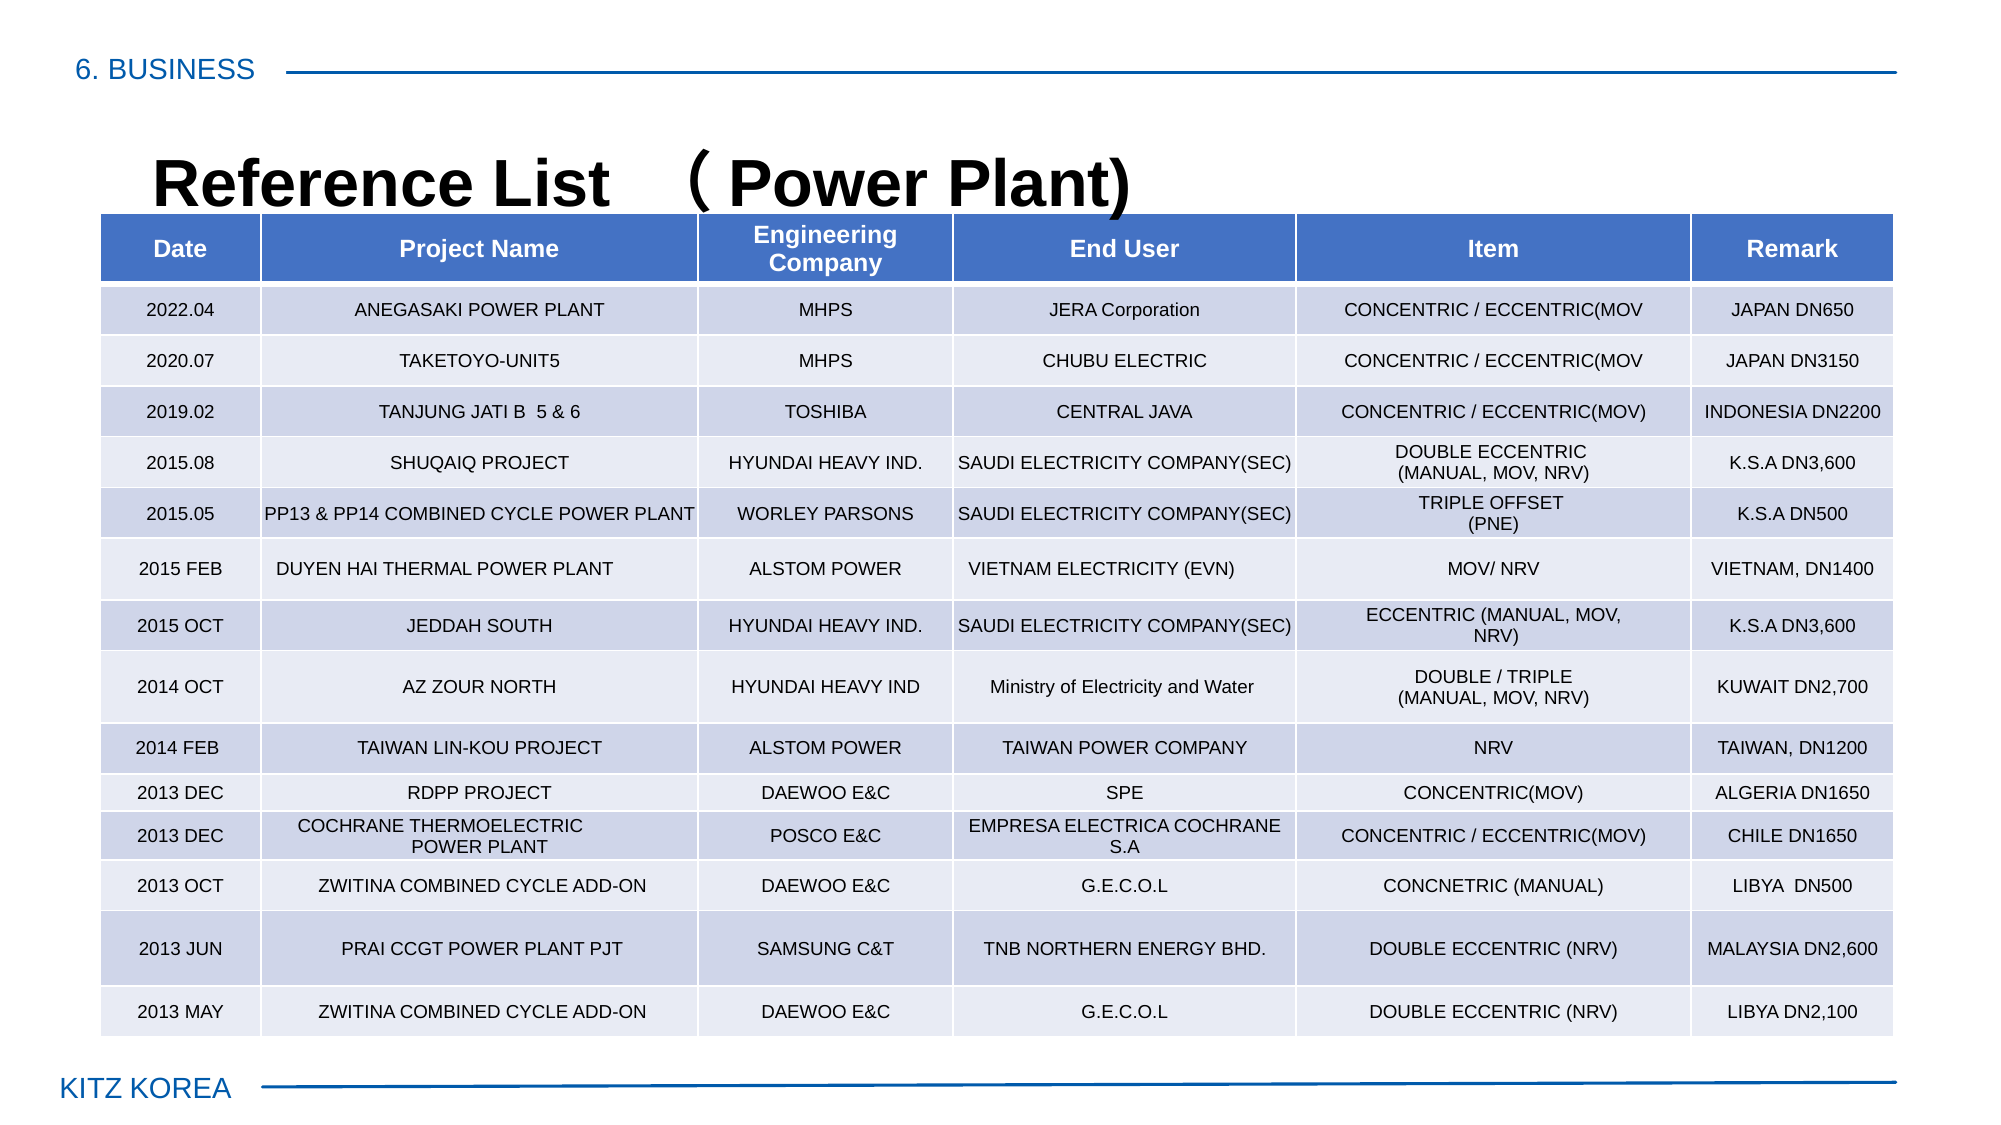

6. BUSINESS
# Reference List （Power Plant)
| Date | Project Name | Engineering Company | End User | Item | Remark |
| --- | --- | --- | --- | --- | --- |
| 2022.04 | ANEGASAKI POWER PLANT | MHPS | JERA Corporation | CONCENTRIC / ECCENTRIC(MOV | JAPAN DN650 |
| 2020.07 | TAKETOYO-UNIT5 | MHPS | CHUBU ELECTRIC | CONCENTRIC / ECCENTRIC(MOV | JAPAN DN3150 |
| 2019.02 | TANJUNG JATI B 5 & 6 | TOSHIBA | CENTRAL JAVA | CONCENTRIC / ECCENTRIC(MOV) | INDONESIA DN2200 |
| 2015.08 | SHUQAIQ PROJECT | HYUNDAI HEAVY IND. | SAUDI ELECTRICITY COMPANY(SEC) | DOUBLE ECCENTRIC (MANUAL, MOV, NRV) | K.S.A DN3,600 |
| 2015.05 | PP13 & PP14 COMBINED CYCLE POWER PLANT | WORLEY PARSONS | SAUDI ELECTRICITY COMPANY(SEC) | TRIPLE OFFSET (PNE) | K.S.A DN500 |
| 2015 FEB | DUYEN HAI THERMAL POWER PLANT | ALSTOM POWER | VIETNAM ELECTRICITY (EVN) | MOV/ NRV | VIETNAM, DN1400 |
| 2015 OCT | JEDDAH SOUTH | HYUNDAI HEAVY IND. | SAUDI ELECTRICITY COMPANY(SEC) | ECCENTRIC (MANUAL, MOV, NRV) | K.S.A DN3,600 |
| 2014 OCT | AZ ZOUR NORTH | HYUNDAI HEAVY IND | Ministry of Electricity and Water | DOUBLE / TRIPLE (MANUAL, MOV, NRV) | KUWAIT DN2,700 |
| 2014 FEB | TAIWAN LIN-KOU PROJECT | ALSTOM POWER | TAIWAN POWER COMPANY | NRV | TAIWAN, DN1200 |
| 2013 DEC | RDPP PROJECT | DAEWOO E&C | SPE | CONCENTRIC(MOV) | ALGERIA DN1650 |
| 2013 DEC | COCHRANE THERMOELECTRIC POWER PLANT | POSCO E&C | EMPRESA ELECTRICA COCHRANE S.A | CONCENTRIC / ECCENTRIC(MOV) | CHILE DN1650 |
| 2013 OCT | ZWITINA COMBINED CYCLE ADD-ON | DAEWOO E&C | G.E.C.O.L | CONCNETRIC (MANUAL) | LIBYA DN500 |
| 2013 JUN | PRAI CCGT POWER PLANT PJT | SAMSUNG C&T | TNB NORTHERN ENERGY BHD. | DOUBLE ECCENTRIC (NRV) | MALAYSIA DN2,600 |
| 2013 MAY | ZWITINA COMBINED CYCLE ADD-ON | DAEWOO E&C | G.E.C.O.L | DOUBLE ECCENTRIC (NRV) | LIBYA DN2,100 |